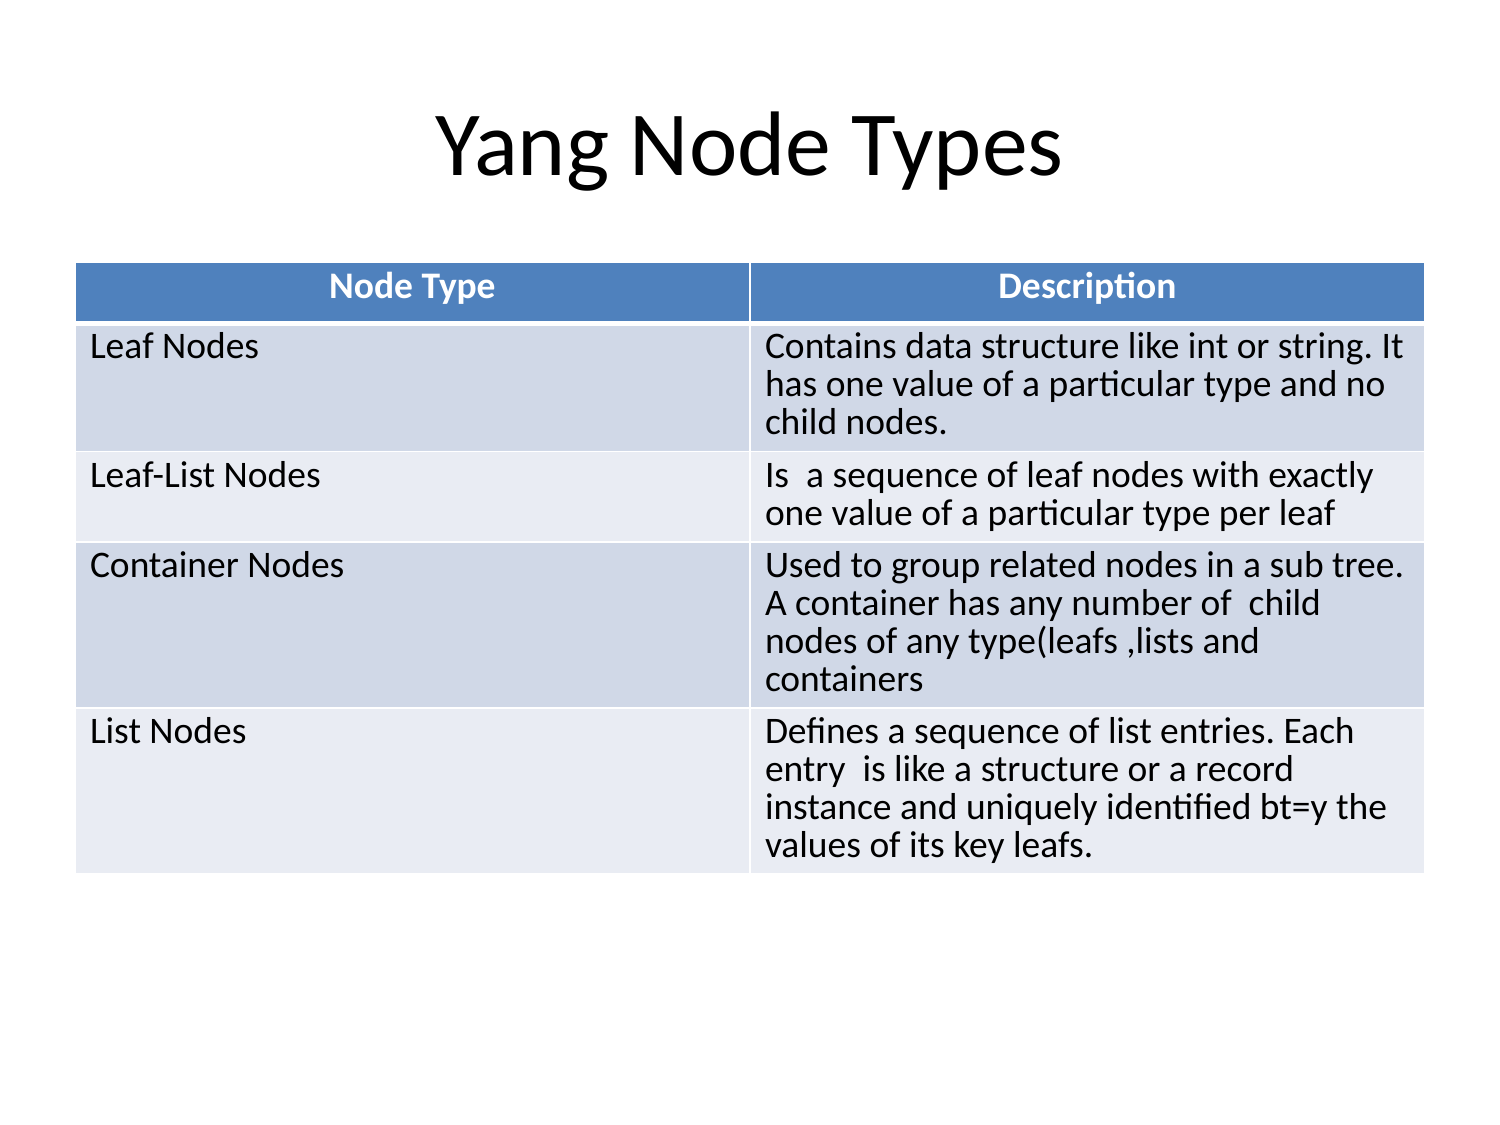

# Yang Node Types
| Node Type | Description |
| --- | --- |
| Leaf Nodes | Contains data structure like int or string. It has one value of a particular type and no child nodes. |
| Leaf-List Nodes | Is a sequence of leaf nodes with exactly one value of a particular type per leaf |
| Container Nodes | Used to group related nodes in a sub tree. A container has any number of child nodes of any type(leafs ,lists and containers |
| List Nodes | Defines a sequence of list entries. Each entry is like a structure or a record instance and uniquely identified bt=y the values of its key leafs. |